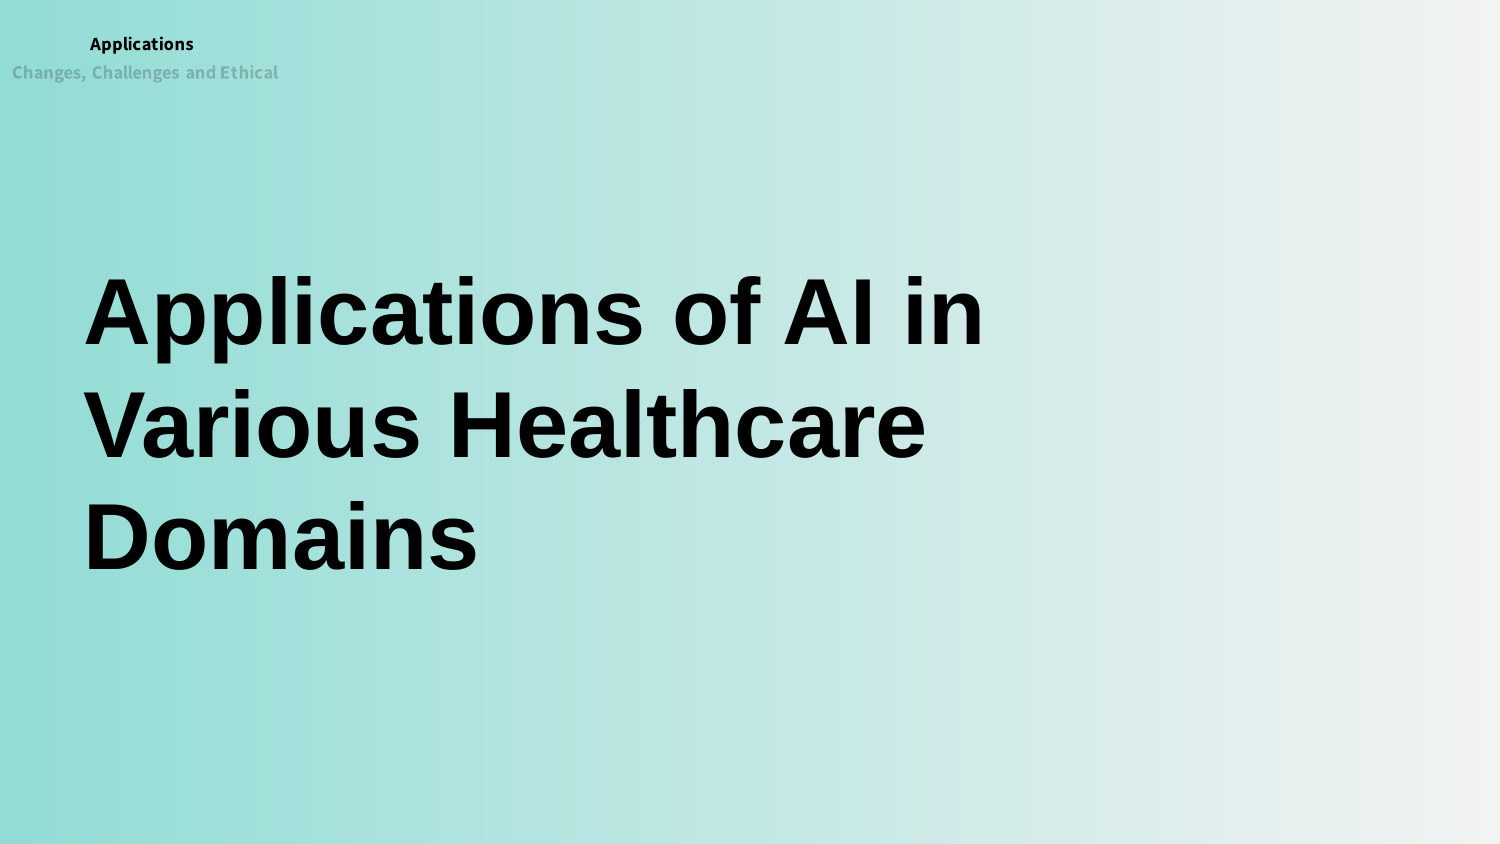

# Applications of AI in Various Healthcare Domains